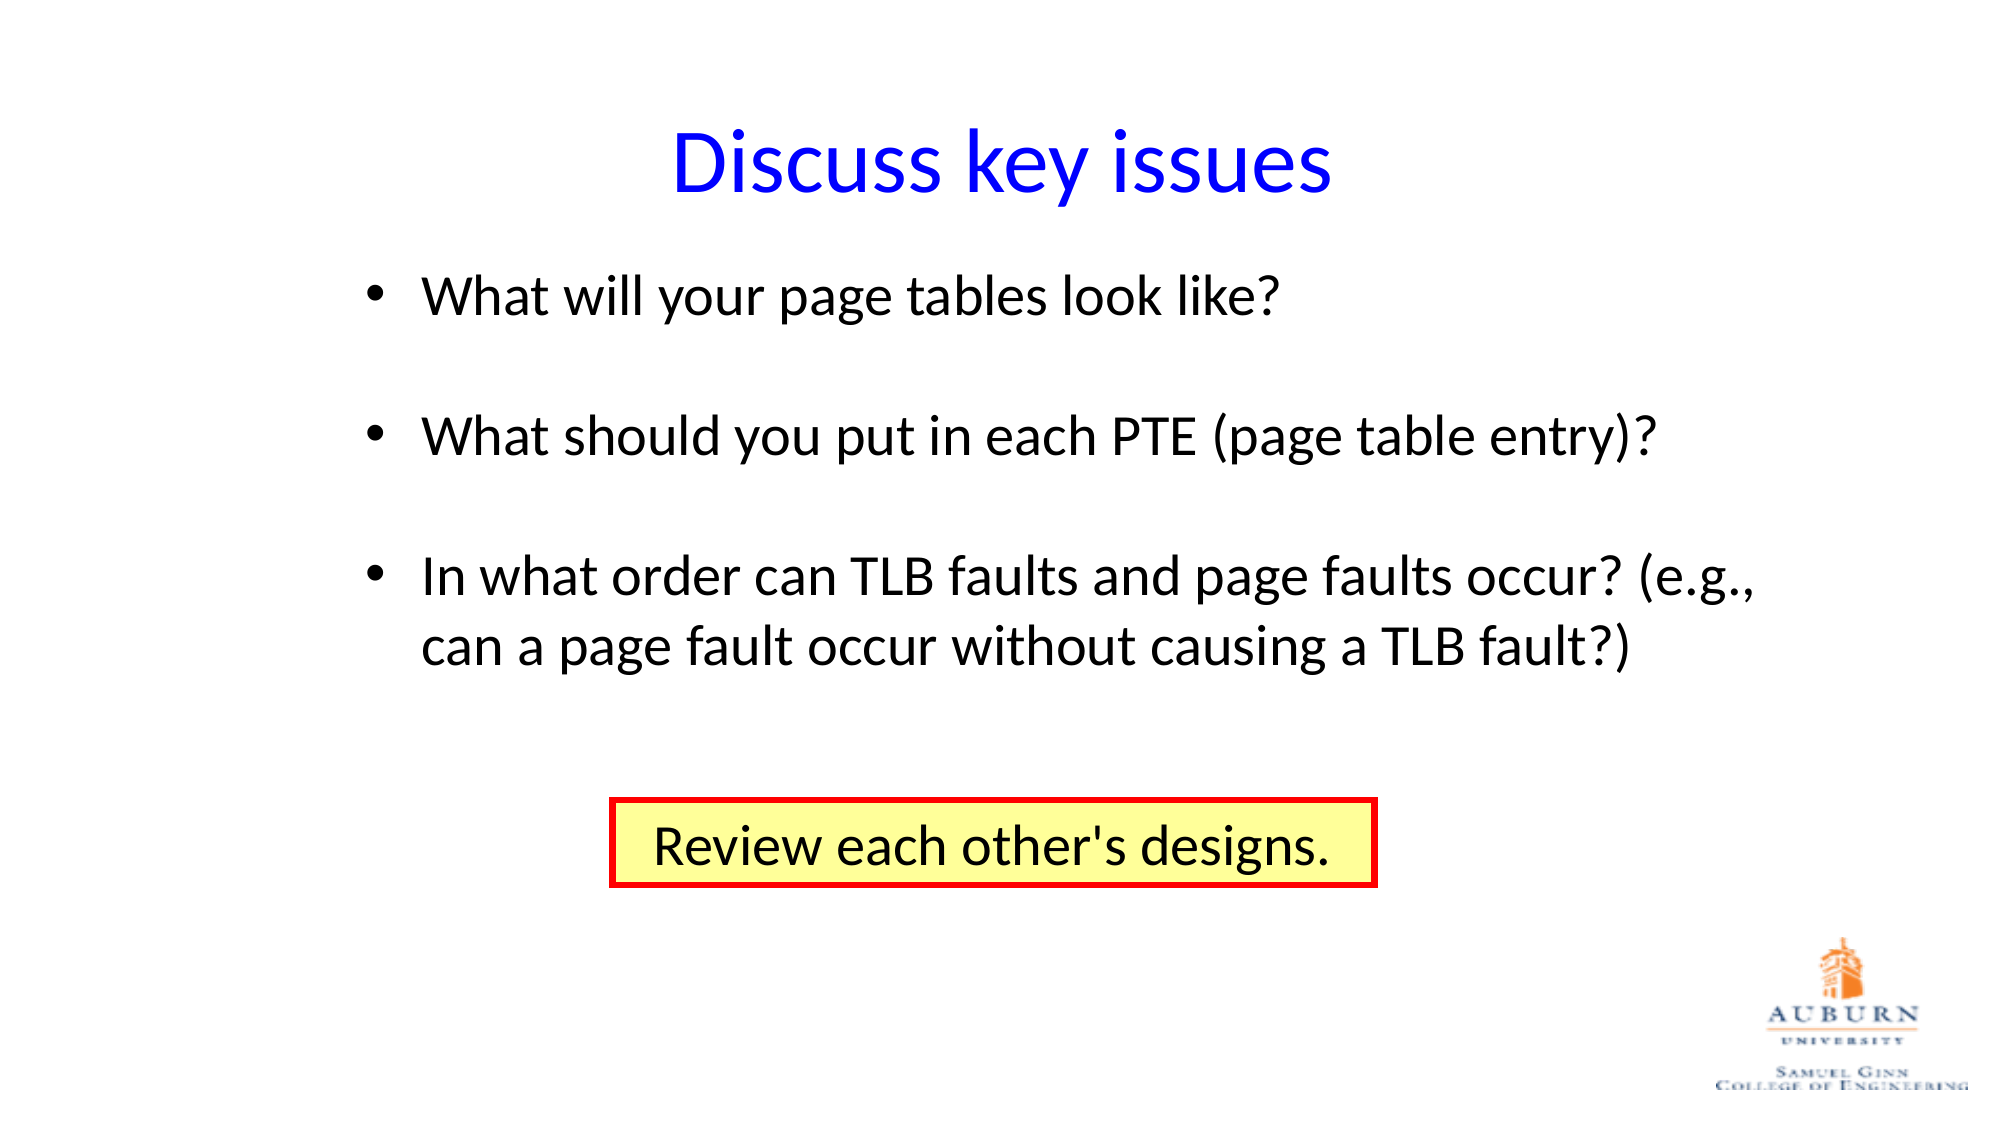

# Discuss key issues
What will your page tables look like?

What should you put in each PTE (page table entry)?

In what order can TLB faults and page faults occur? (e.g., can a page fault occur without causing a TLB fault?)
  Review each other's designs.